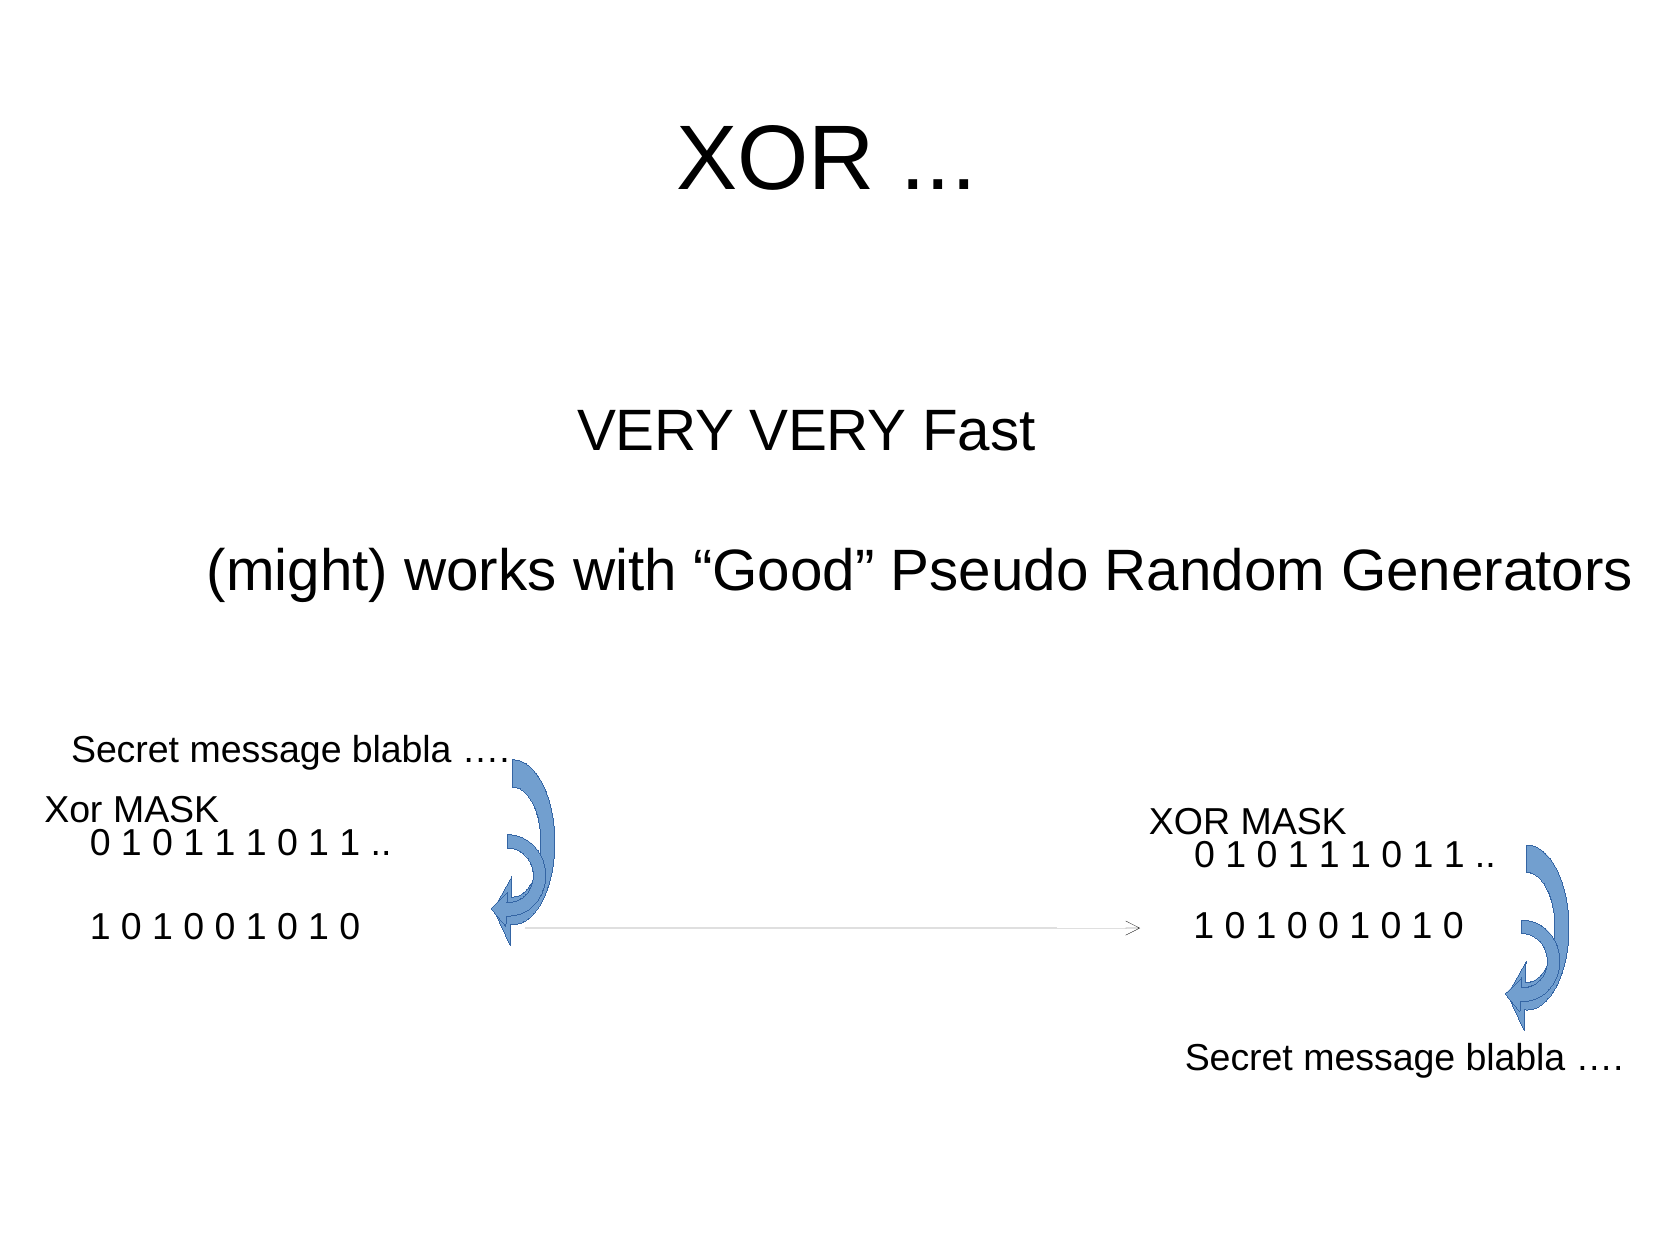

XOR ...
VERY VERY Fast
(might) works with “Good” Pseudo Random Generators
Secret message blabla ….

Xor MASK
XOR MASK
0 1 0 1 1 1 0 1 1 ..
0 1 0 1 1 1 0 1 1 ..

  1 0 1 0 0 1 0 1 0
  1 0 1 0 0 1 0 1 0

Secret message blabla ….